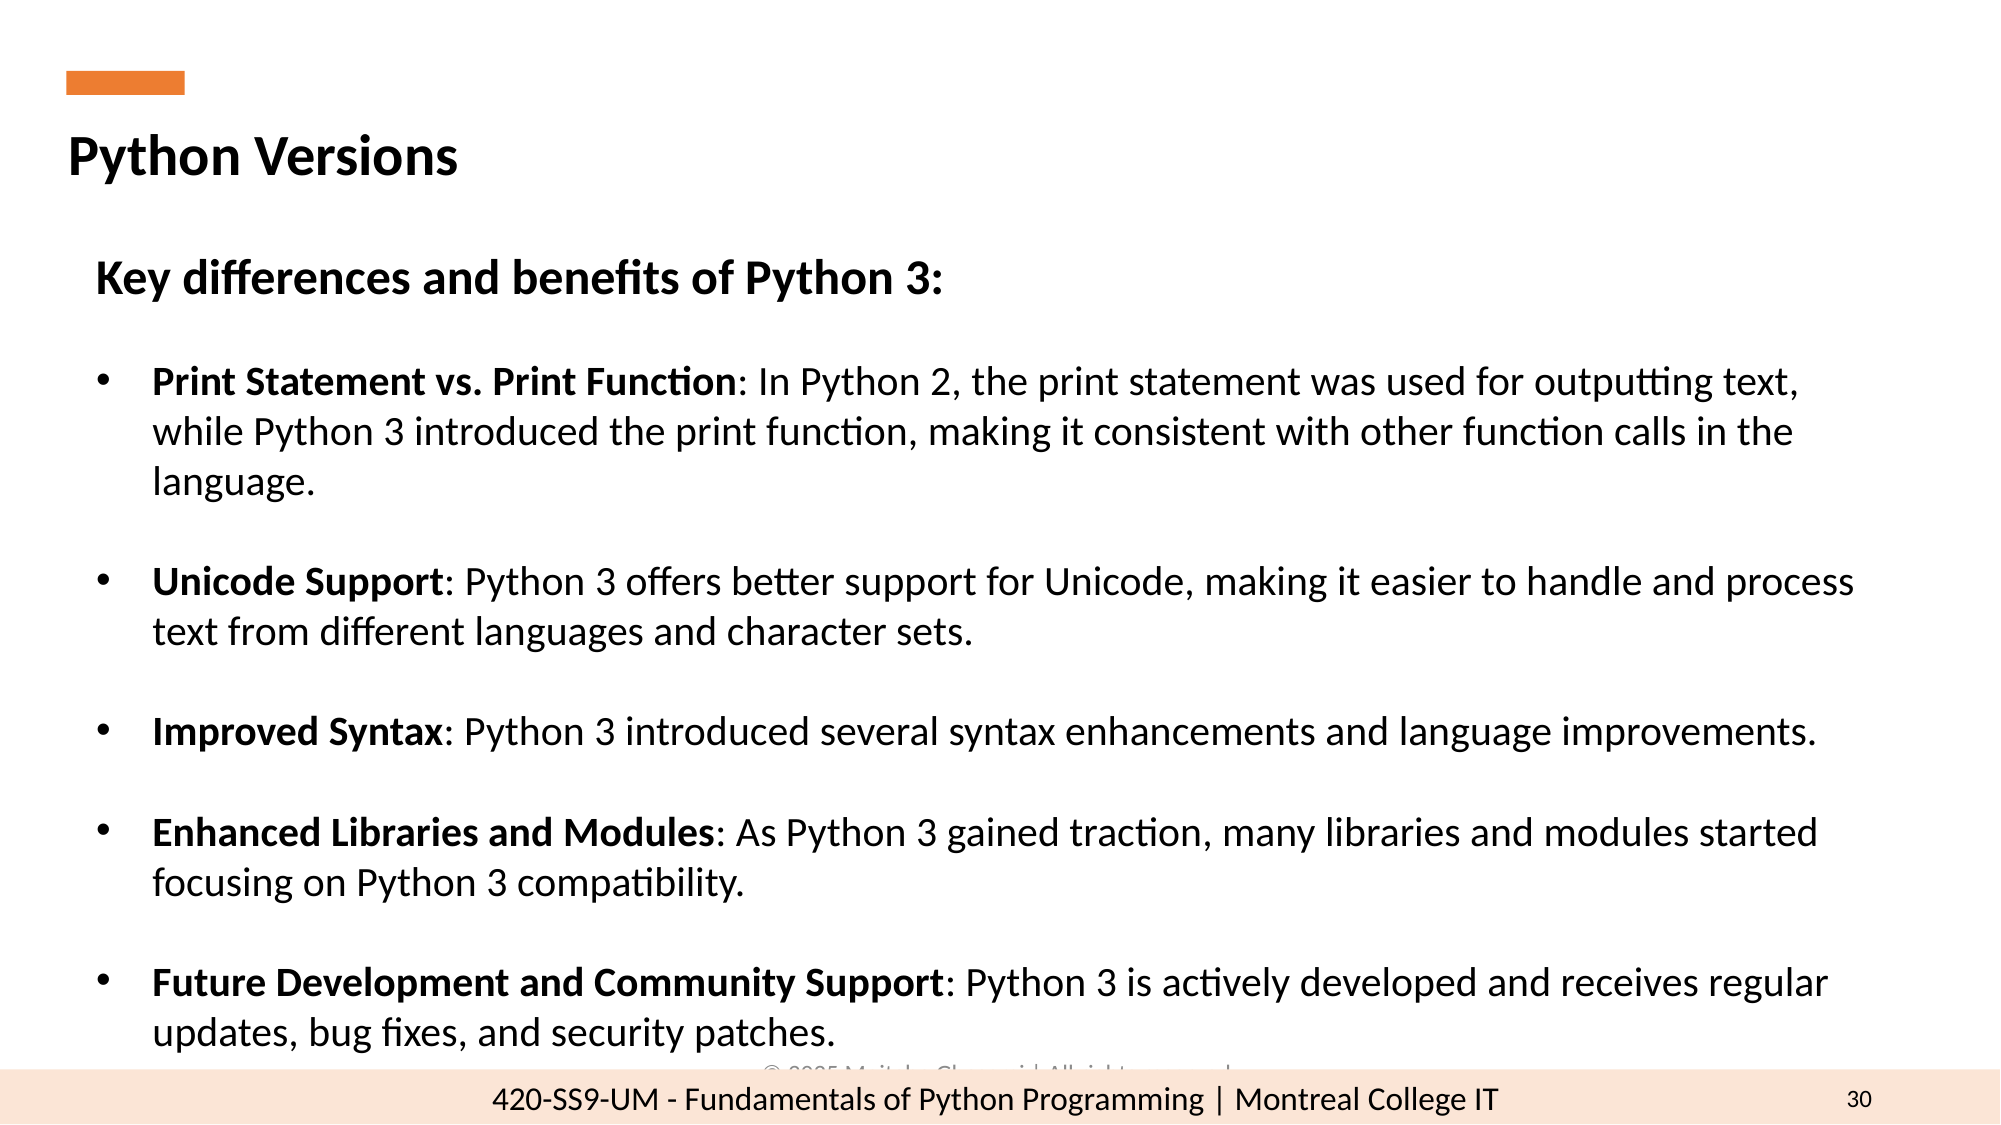

Python Versions
Key differences and benefits of Python 3:

Print Statement vs. Print Function: In Python 2, the print statement was used for outputting text, while Python 3 introduced the print function, making it consistent with other function calls in the language.

Unicode Support: Python 3 offers better support for Unicode, making it easier to handle and process text from different languages and character sets.

Improved Syntax: Python 3 introduced several syntax enhancements and language improvements.

Enhanced Libraries and Modules: As Python 3 gained traction, many libraries and modules started focusing on Python 3 compatibility.

Future Development and Community Support: Python 3 is actively developed and receives regular updates, bug fixes, and security patches.
© 2025 Mojtaba Ghasemi | All rights reserved.
30
420-SS9-UM - Fundamentals of Python Programming | Montreal College IT